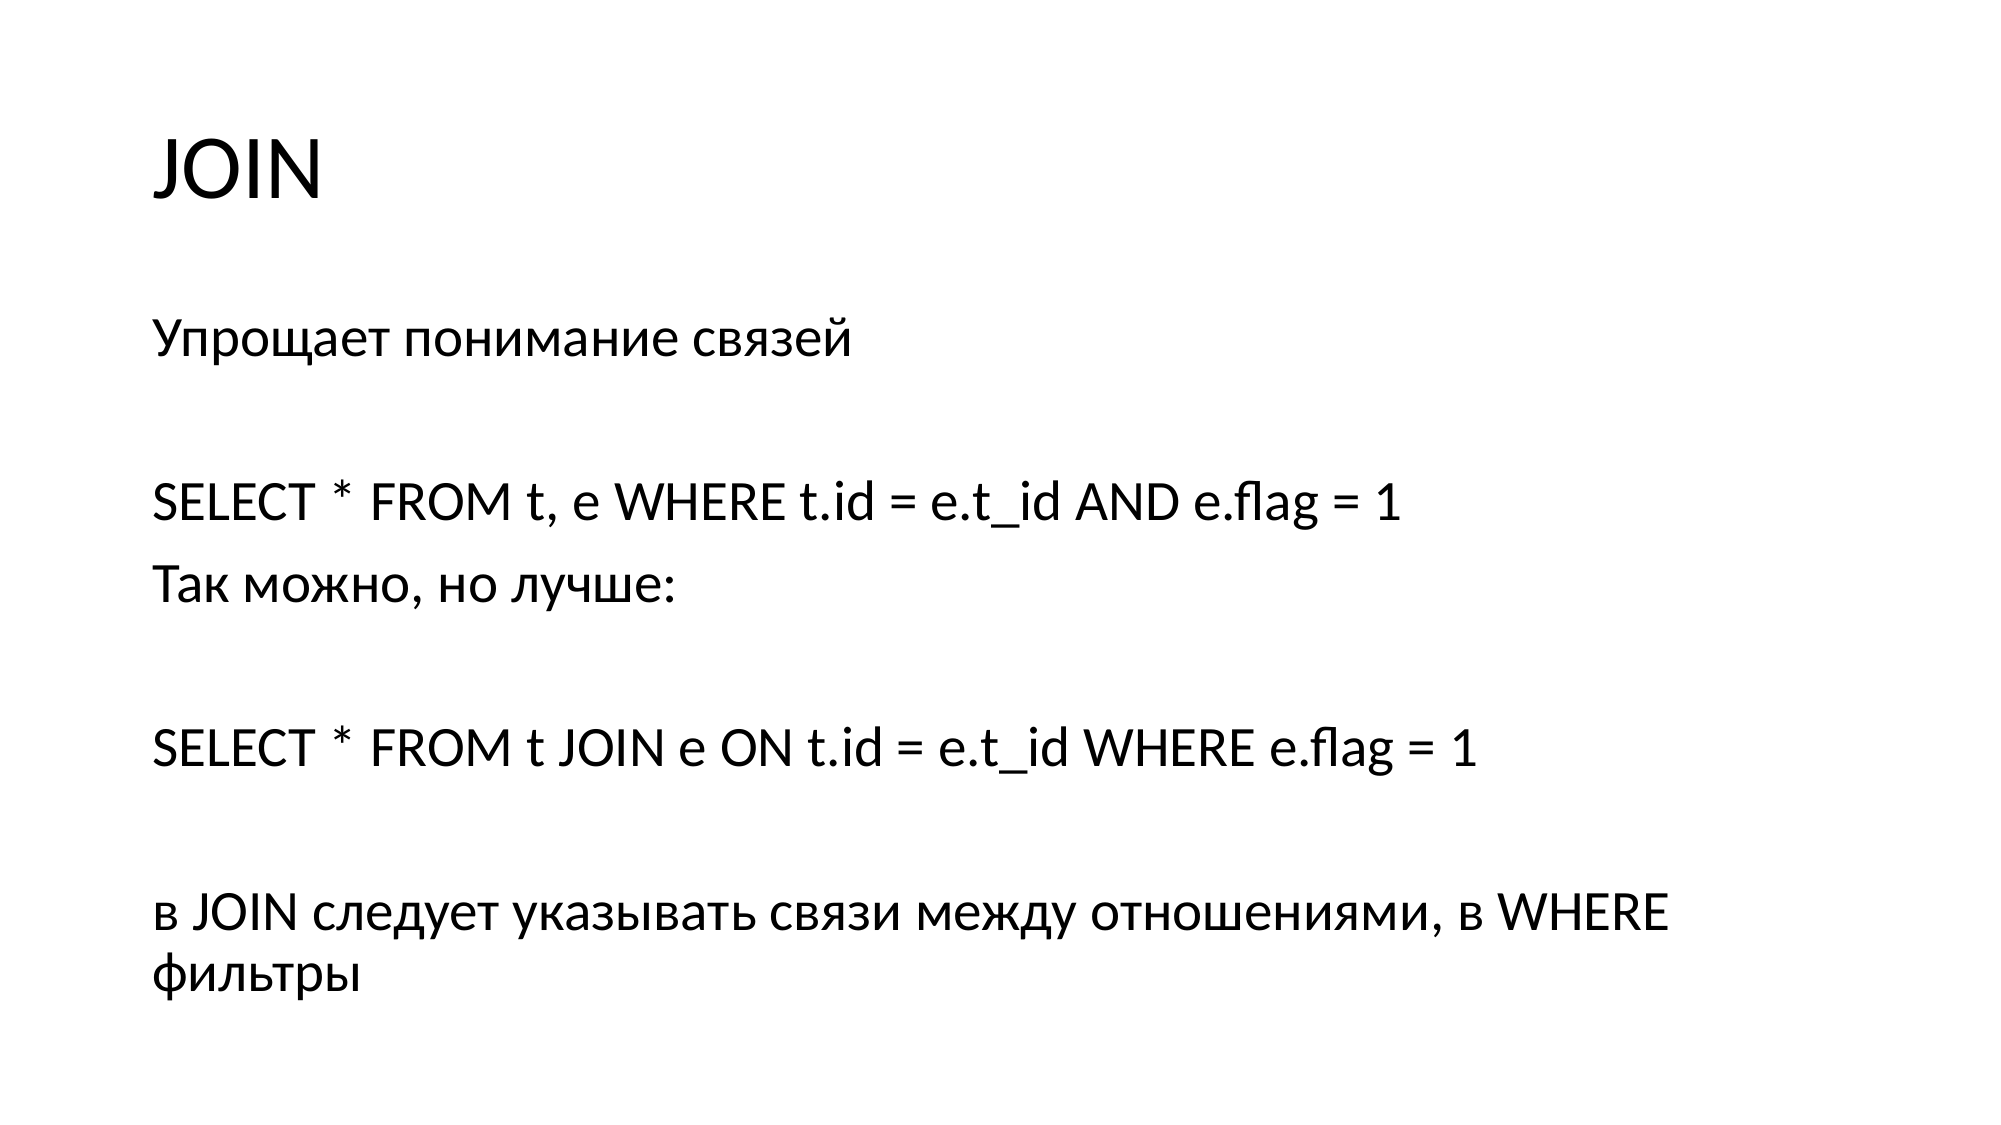

# JOIN
Упрощает понимание связей

SELECT * FROM t, e WHERE t.id = e.t_id AND e.flag = 1
Так можно, но лучше:

SELECT * FROM t JOIN e ON t.id = e.t_id WHERE e.flag = 1

в JOIN следует указывать связи между отношениями, в WHERE фильтры